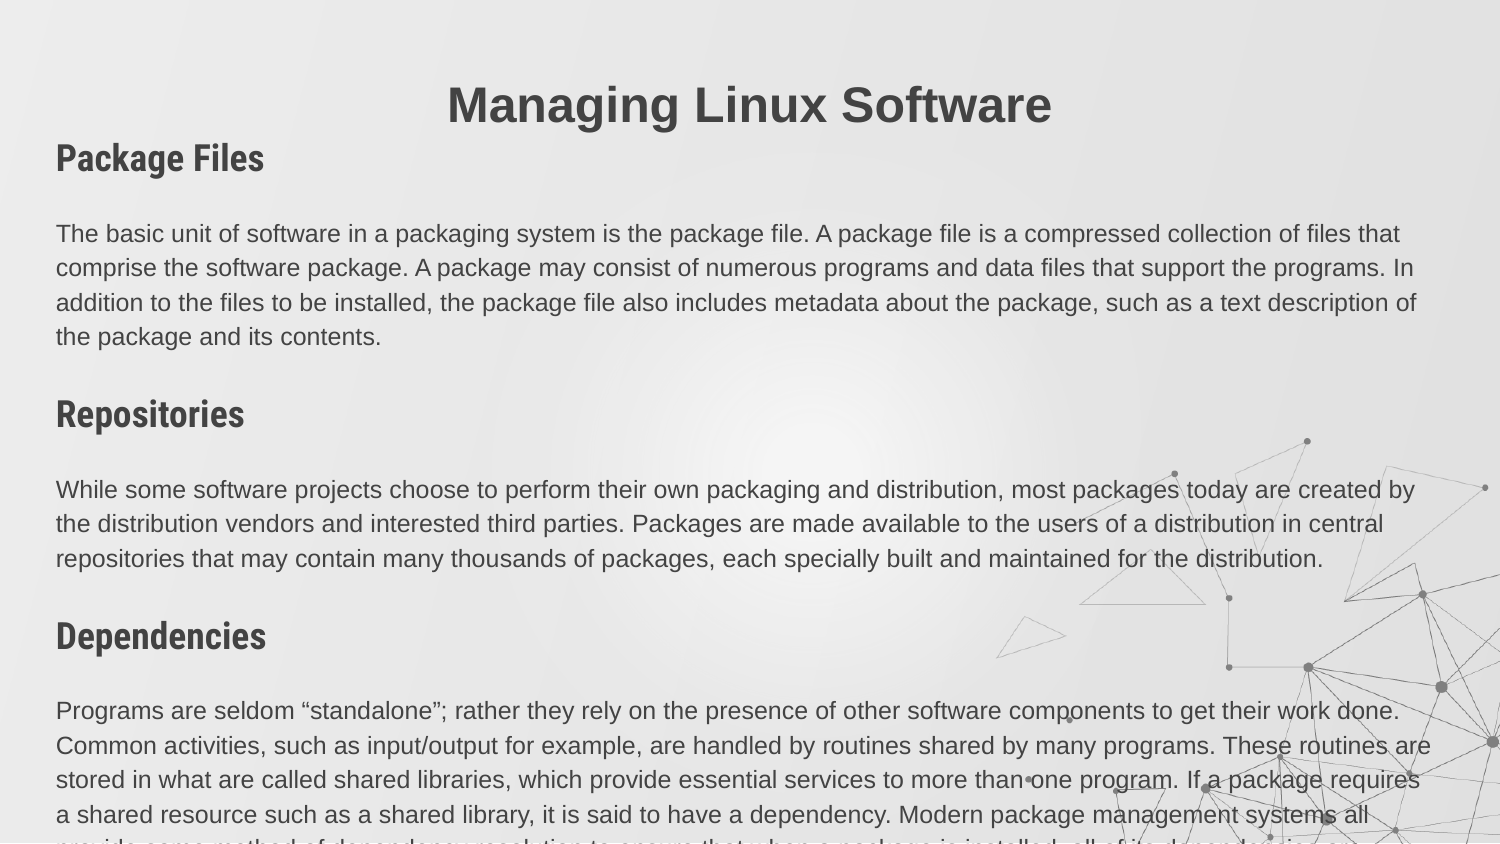

# Managing Linux Software
Package Files
The basic unit of software in a packaging system is the package file. A package file is a compressed collection of files that comprise the software package. A package may consist of numerous programs and data files that support the programs. In addition to the files to be installed, the package file also includes metadata about the package, such as a text description of the package and its contents.
Repositories
While some software projects choose to perform their own packaging and distribution, most packages today are created by the distribution vendors and interested third parties. Packages are made available to the users of a distribution in central repositories that may contain many thousands of packages, each specially built and maintained for the distribution.
Dependencies
Programs are seldom “standalone”; rather they rely on the presence of other software components to get their work done. Common activities, such as input/output for example, are handled by routines shared by many programs. These routines are stored in what are called shared libraries, which provide essential services to more than one program. If a package requires a shared resource such as a shared library, it is said to have a dependency. Modern package management systems all provide some method of dependency resolution to ensure that when a package is installed, all of its dependencies are installed, too.